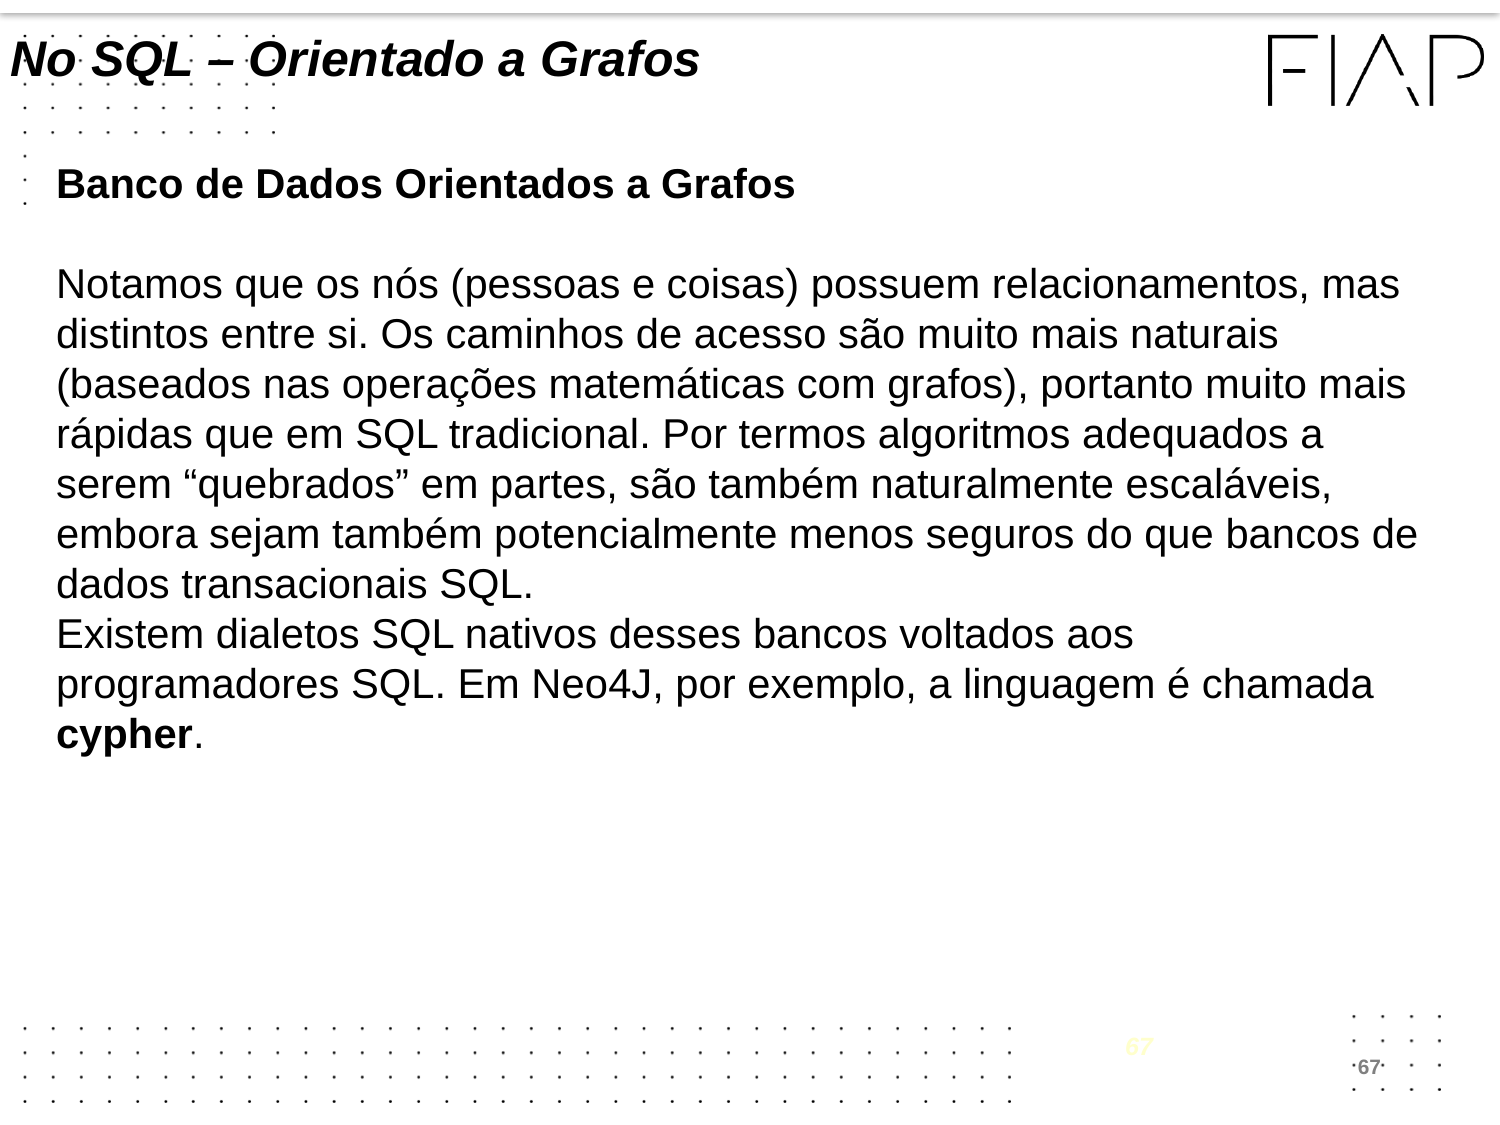

No SQL – Orientado a Grafos
Banco de Dados Orientados a Grafos

Notamos que os nós (pessoas e coisas) possuem relacionamentos, mas distintos entre si. Os caminhos de acesso são muito mais naturais (baseados nas operações matemáticas com grafos), portanto muito mais rápidas que em SQL tradicional. Por termos algoritmos adequados a serem “quebrados” em partes, são também naturalmente escaláveis, embora sejam também potencialmente menos seguros do que bancos de dados transacionais SQL.
Existem dialetos SQL nativos desses bancos voltados aos programadores SQL. Em Neo4J, por exemplo, a linguagem é chamada cypher.